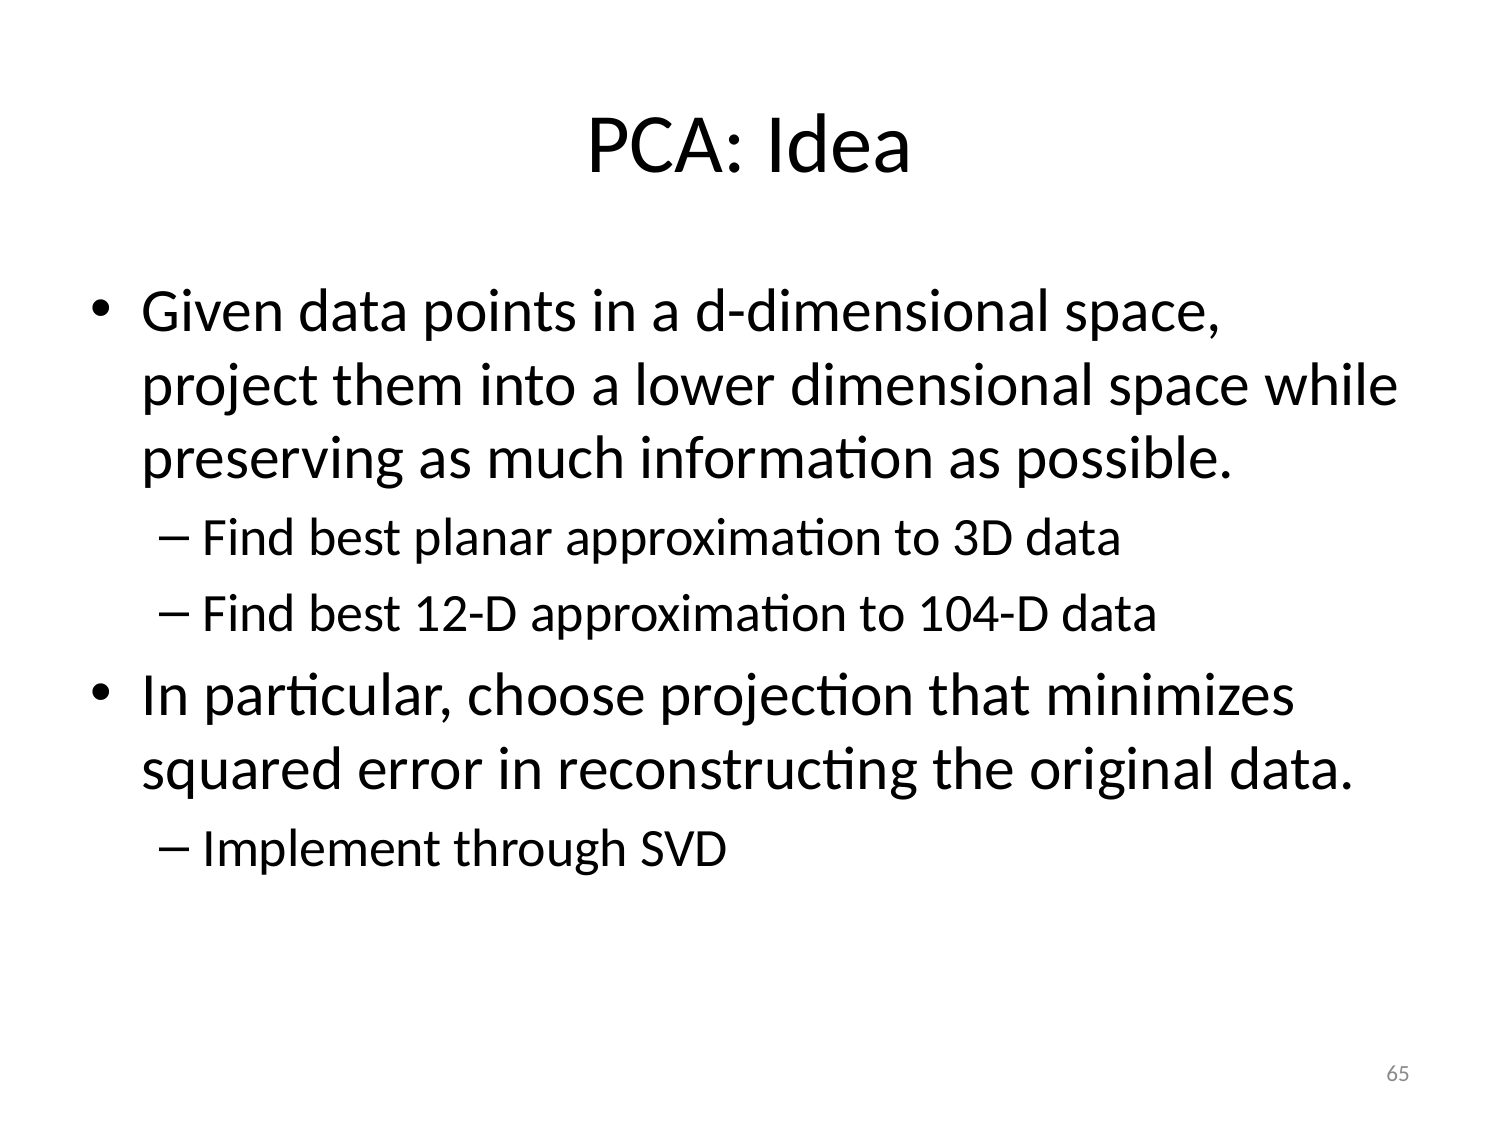

# PCA: Idea
Given data points in a d-dimensional space, project them into a lower dimensional space while preserving as much information as possible.
Find best planar approximation to 3D data
Find best 12-D approximation to 104-D data
In particular, choose projection that minimizes squared error in reconstructing the original data.
Implement through SVD

65